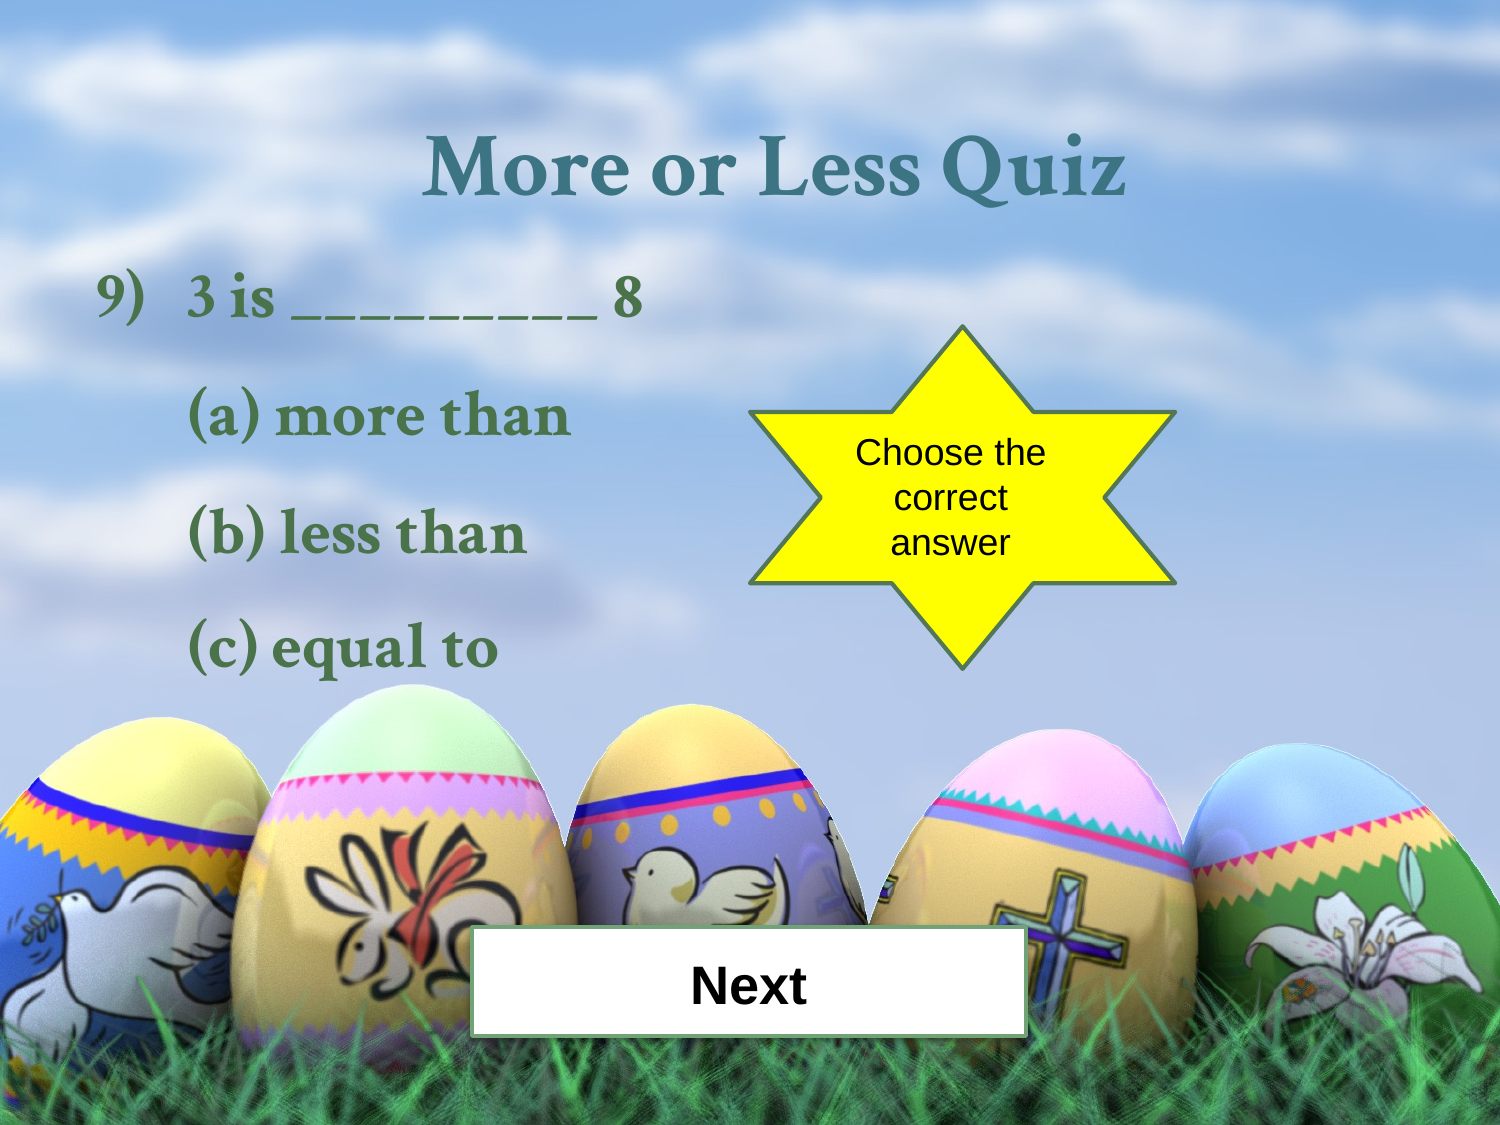

#
More or Less Quiz
9)   3 is _________ 8

 (a) more than
Choose the correct answer
 (b) less than
 (c) equal to

Next